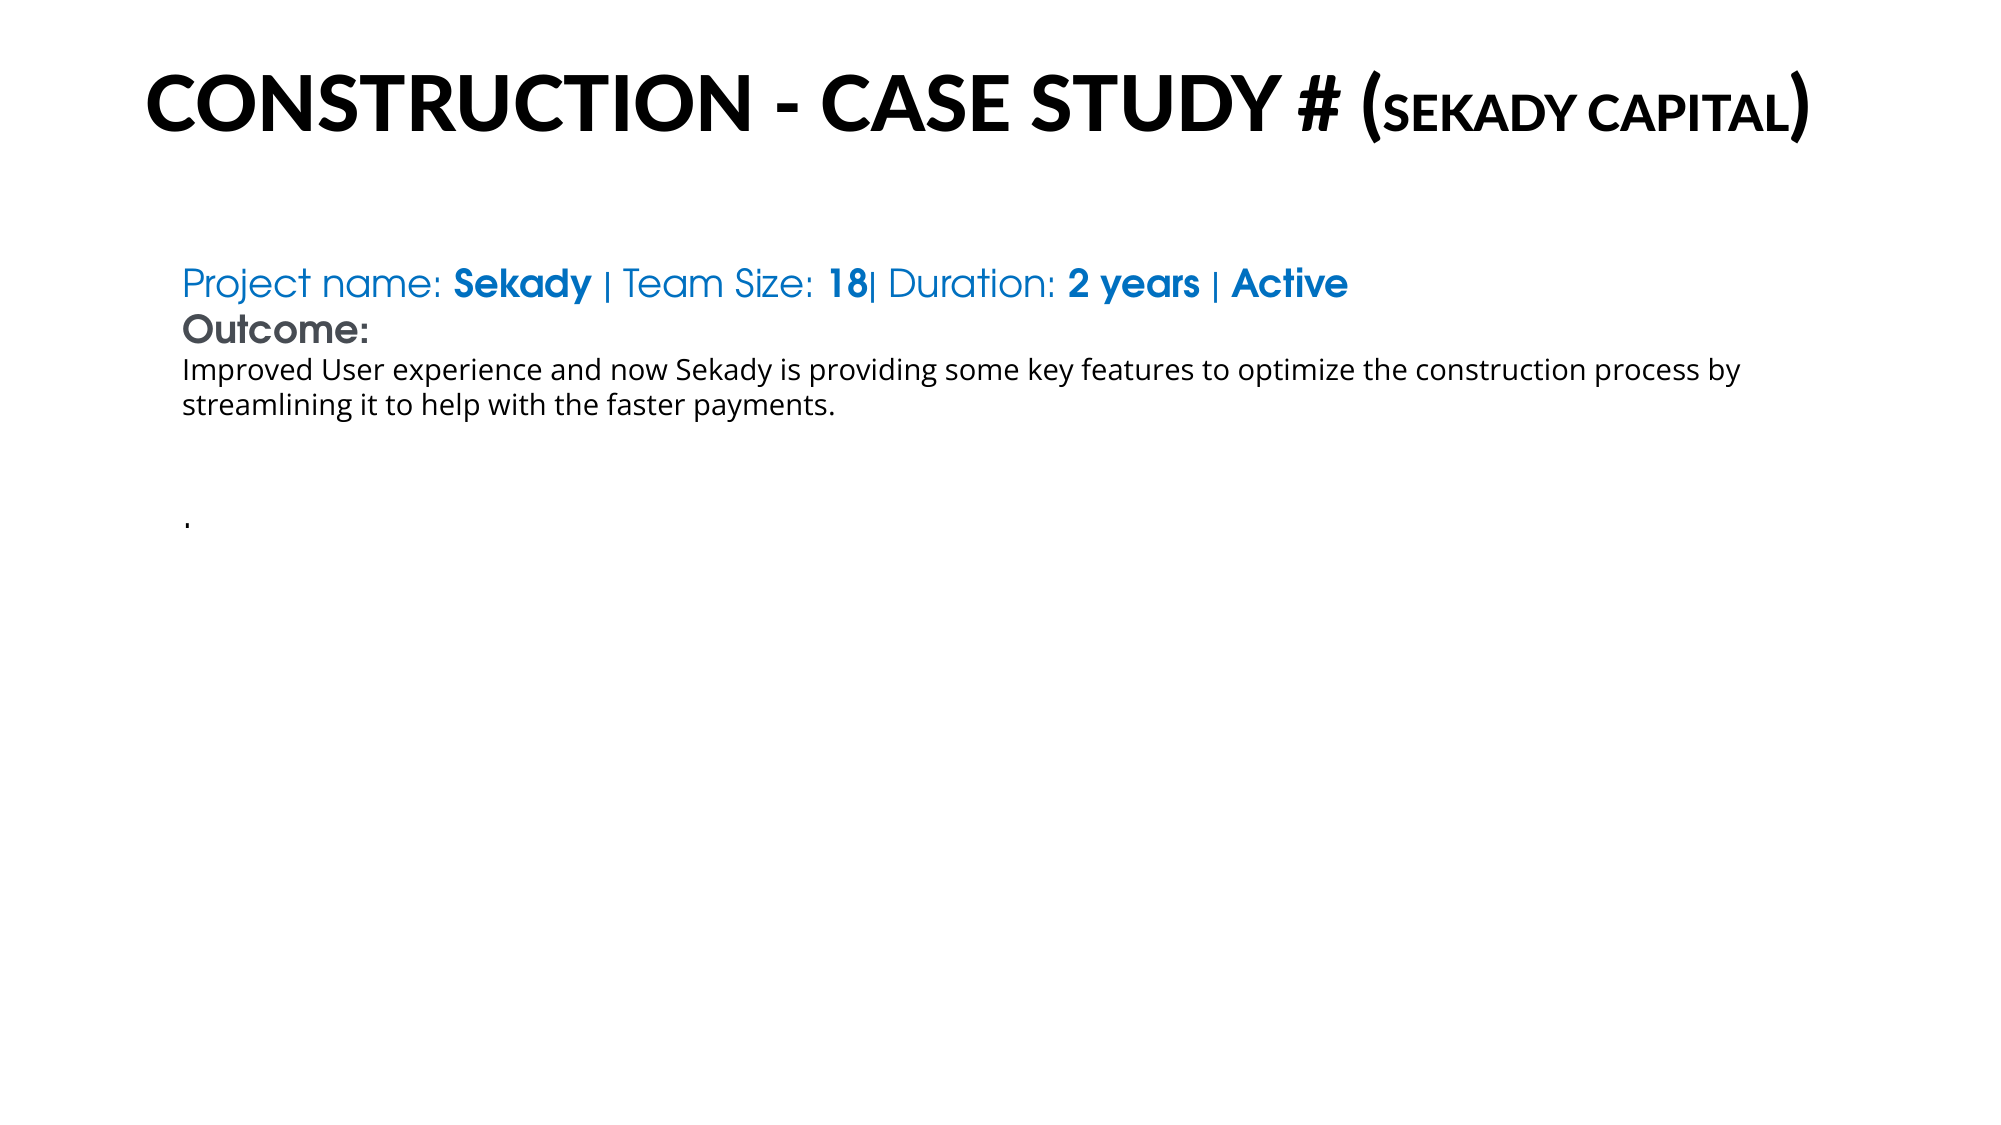

# CONSTRUCTION - CASE STUDY # (SEKADY CAPITAL)
Project name: Sekady | Team Size: 18| Duration: 2 years | Active
Outcome: 
Improved User experience and now Sekady is providing some key features to optimize the construction process by streamlining it to help with the faster payments.

.